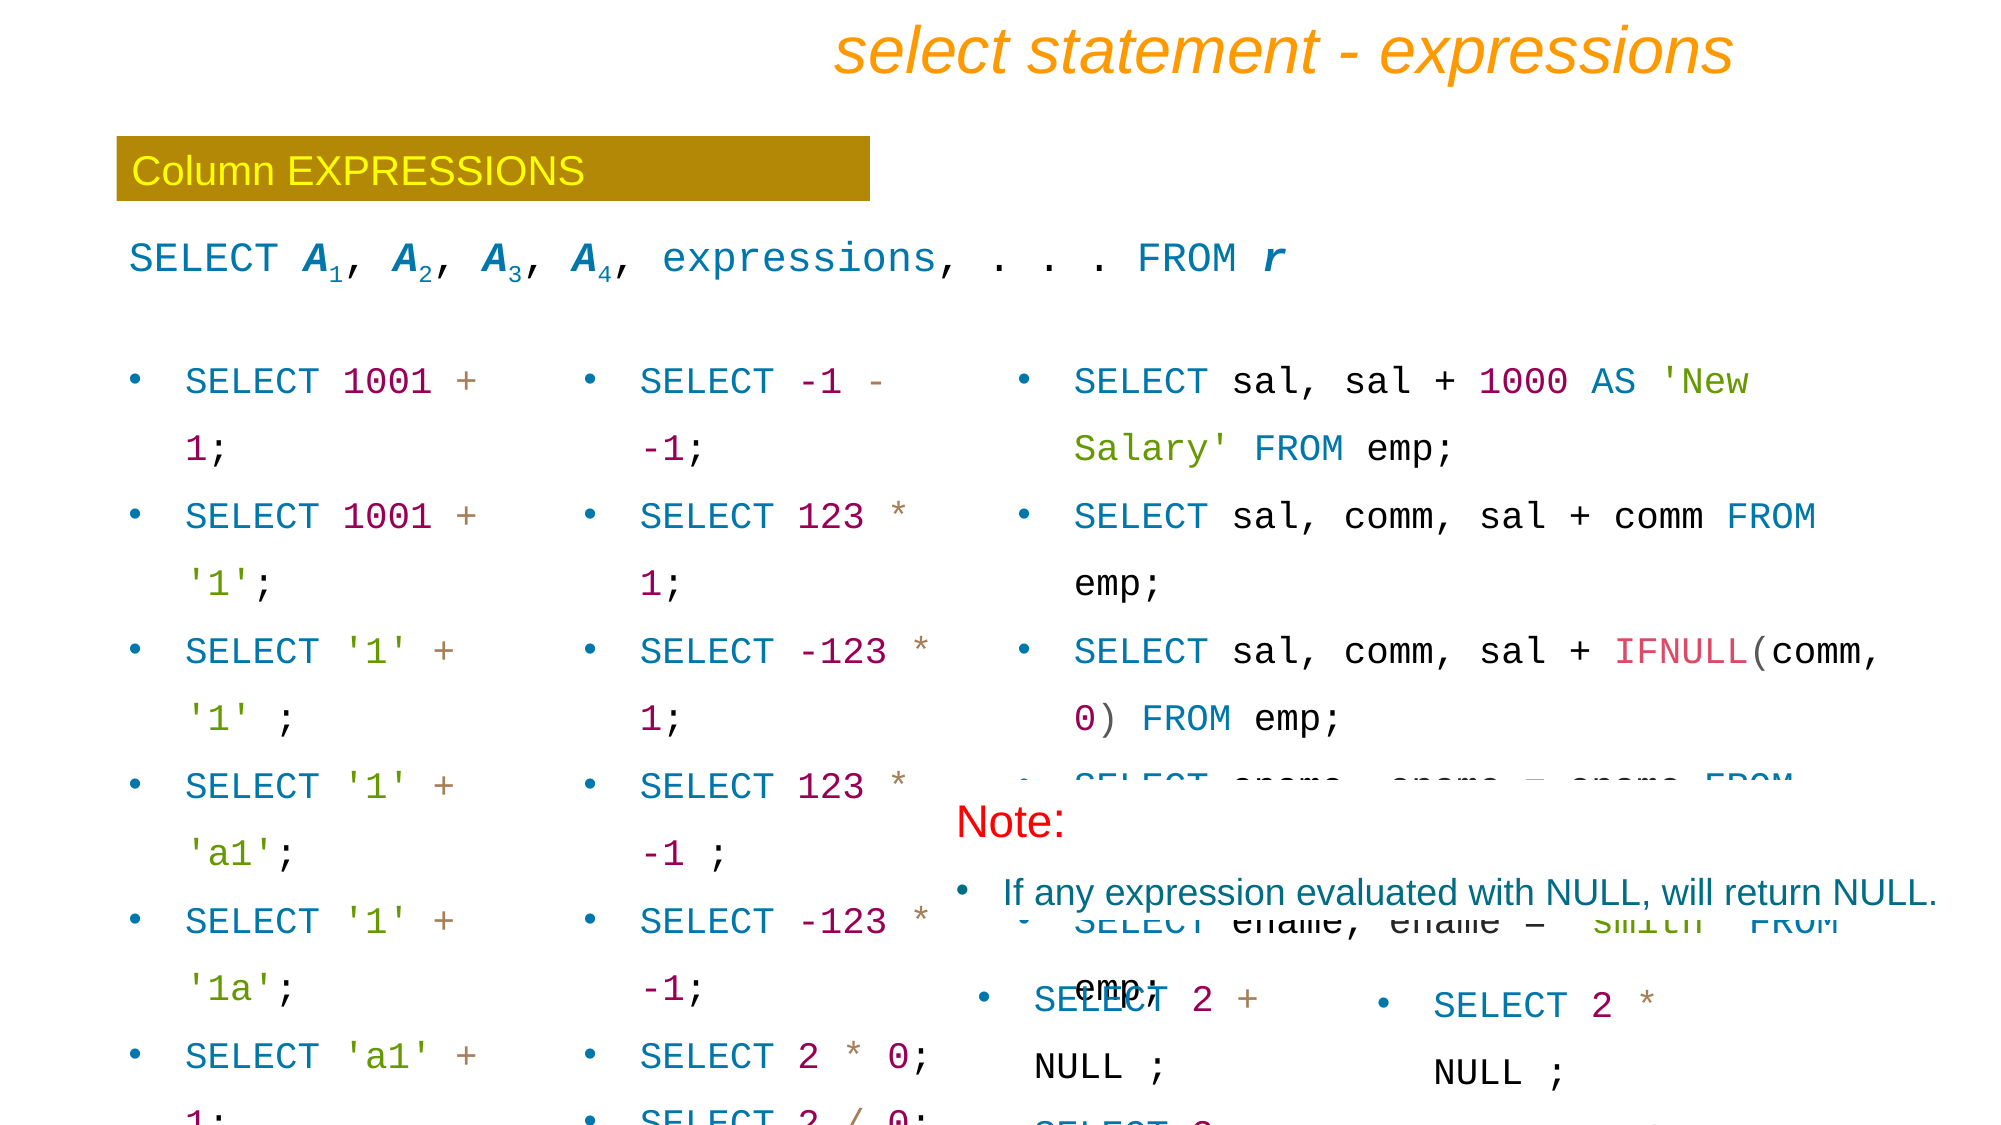

select statement - expressions
Column EXPRESSIONS
SELECT A1, A2, A3, A4, expressions, . . . FROM r
SELECT 1001 + 1;
SELECT 1001 + '1';
SELECT '1' + '1' ;
SELECT '1' + 'a1';
SELECT '1' + '1a';
SELECT 'a1' + 1;
SELECT '1a' + 1;
SELECT 1 + -1;
SELECT 1 + -2;
SELECT -1 + -1;
SELECT -1 -  1;
SELECT -1 -  -1;
SELECT 123 * 1;
SELECT -123 * 1;
SELECT 123 * -1 ;
SELECT -123 * -1;
SELECT 2 * 0;
SELECT 2 / 0;
SELECT sal, sal + 1000 AS 'New Salary' FROM emp;
SELECT sal, comm, sal + comm FROM emp;
SELECT sal, comm, sal + IFNULL(comm, 0) FROM emp;
SELECT ename, ename = ename FROM emp;
SELECT ename, ename = 'smith' FROM emp;
Note:

If any expression evaluated with NULL, will return NULL.
SELECT 2 + NULL ;
SELECT 2 - NULL ;
SELECT 2 * NULL ;
SELECT 2 / NULL ;